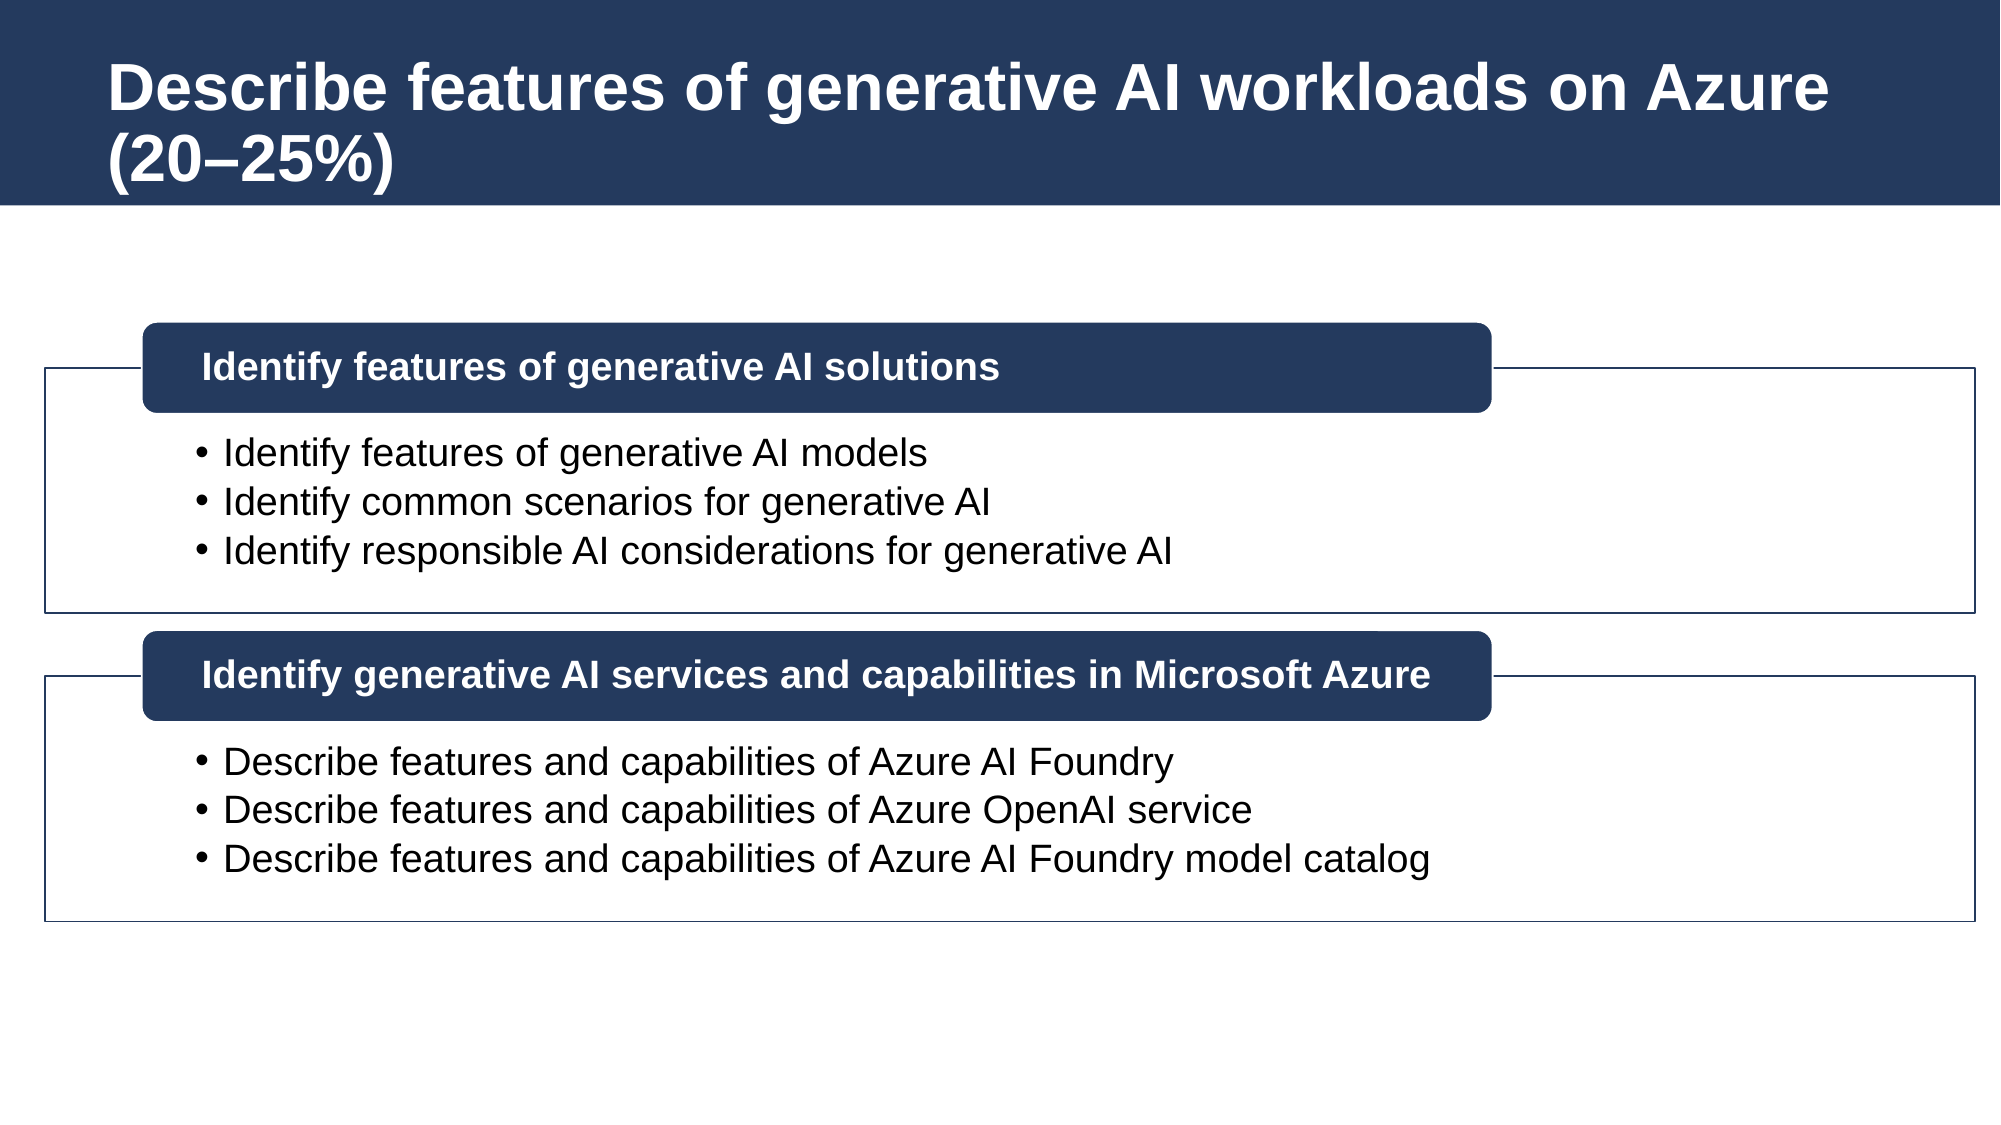

# Describe features of generative AI workloads on Azure (20–25%)
Identify features of generative AI models
Identify common scenarios for generative AI
Identify responsible AI considerations for generative AI
Identify features of generative AI solutions
Describe features and capabilities of Azure AI Foundry
Describe features and capabilities of Azure OpenAI service
Describe features and capabilities of Azure AI Foundry model catalog
Identify generative AI services and capabilities in Microsoft Azure